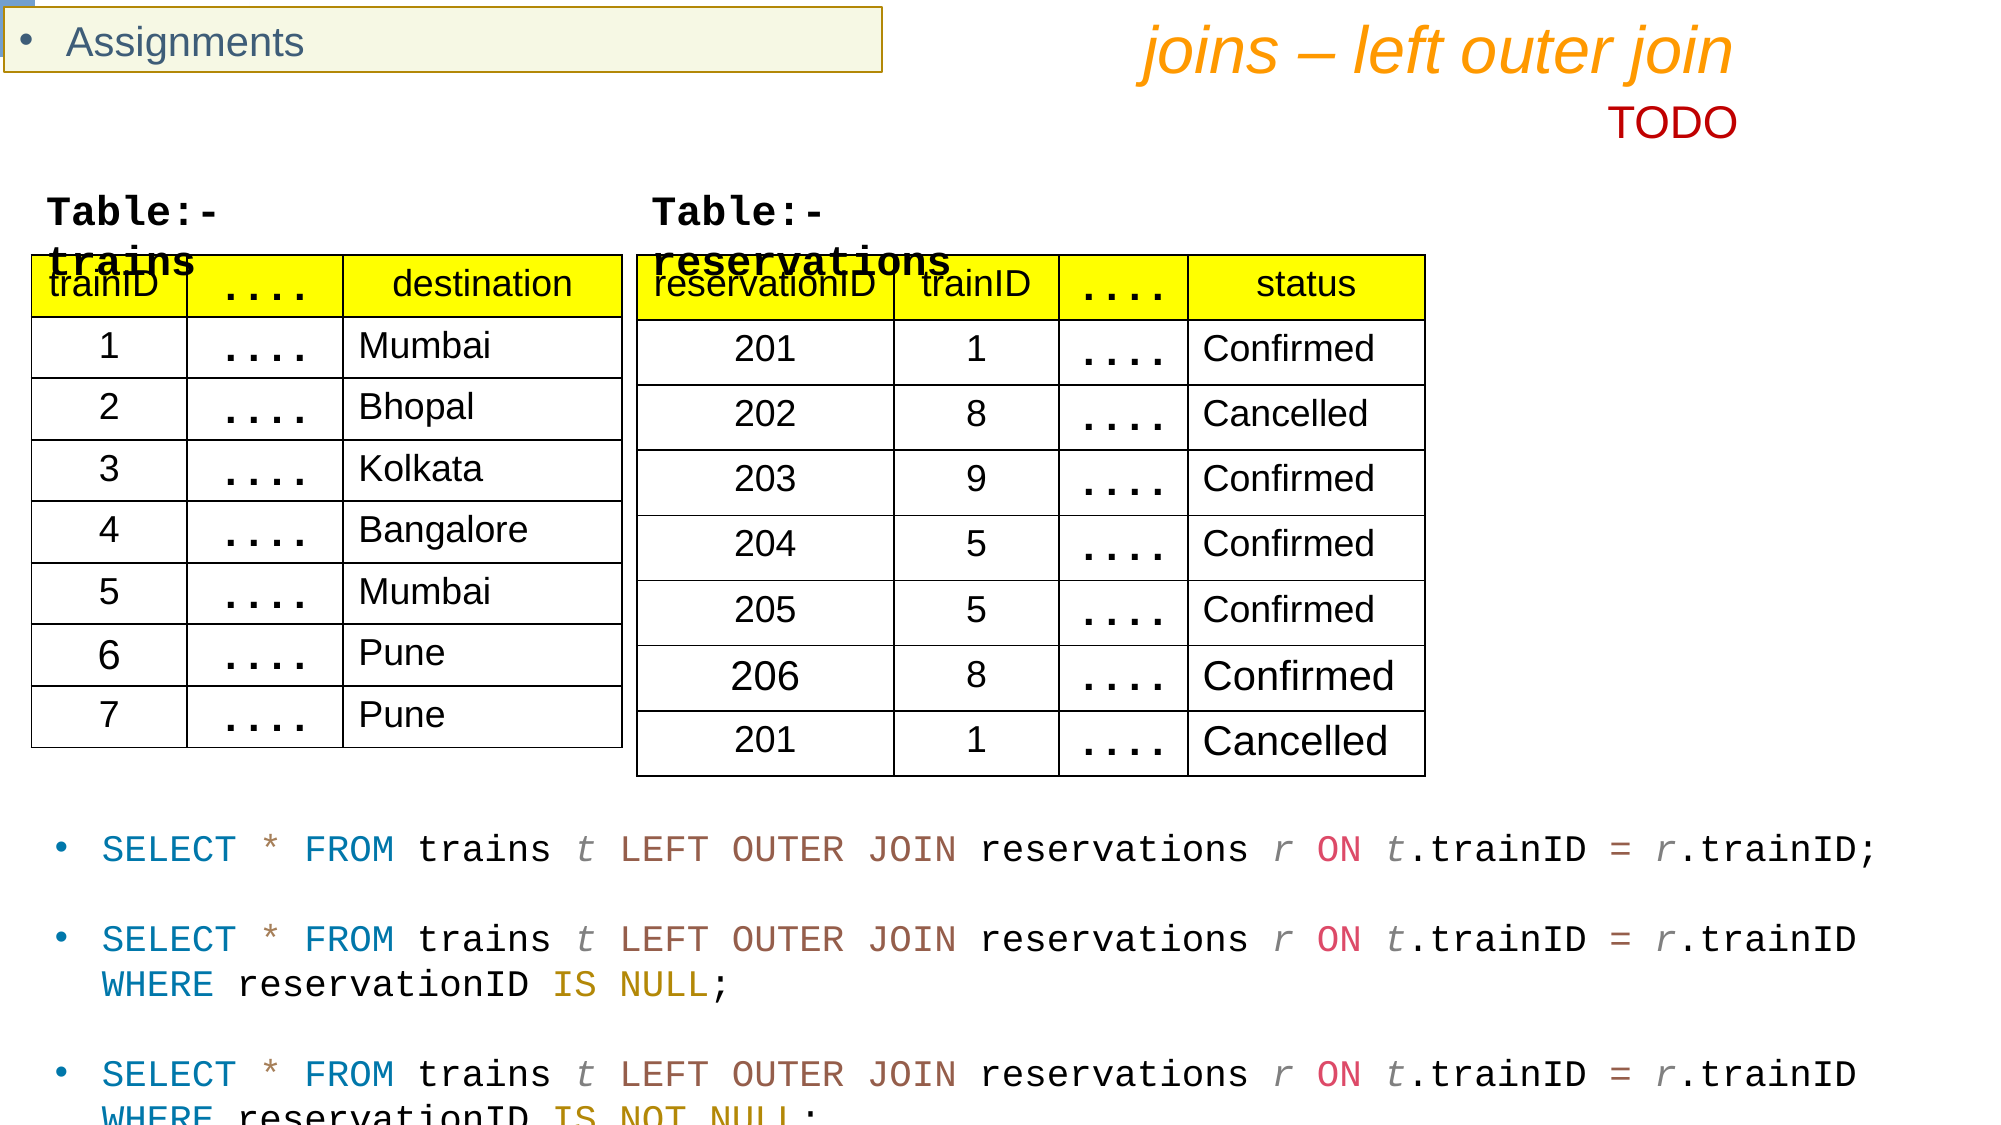

joins – left outer join

Assignments
TODO
Table:- trains
Table:- reservations
| trainID | . . . . | destination |
| --- | --- | --- |
| 1 | . . . . | Mumbai |
| 2 | . . . . | Bhopal |
| 3 | . . . . | Kolkata |
| 4 | . . . . | Bangalore |
| 5 | . . . . | Mumbai |
| 6 | . . . . | Pune |
| 7 | . . . . | Pune |
| reservationID | trainID | . . . . | status |
| --- | --- | --- | --- |
| 201 | 1 | . . . . | Confirmed |
| 202 | 8 | . . . . | Cancelled |
| 203 | 9 | . . . . | Confirmed |
| 204 | 5 | . . . . | Confirmed |
| 205 | 5 | . . . . | Confirmed |
| 206 | 8 | . . . . | Confirmed |
| 201 | 1 | . . . . | Cancelled |
SELECT * FROM trains t LEFT OUTER JOIN reservations r ON t.trainID = r.trainID;

SELECT * FROM trains t LEFT OUTER JOIN reservations r ON t.trainID = r.trainID  WHERE reservationID IS NULL;

SELECT * FROM trains t LEFT OUTER JOIN reservations r ON t.trainID = r.trainID  WHERE reservationID IS NOT NULL;